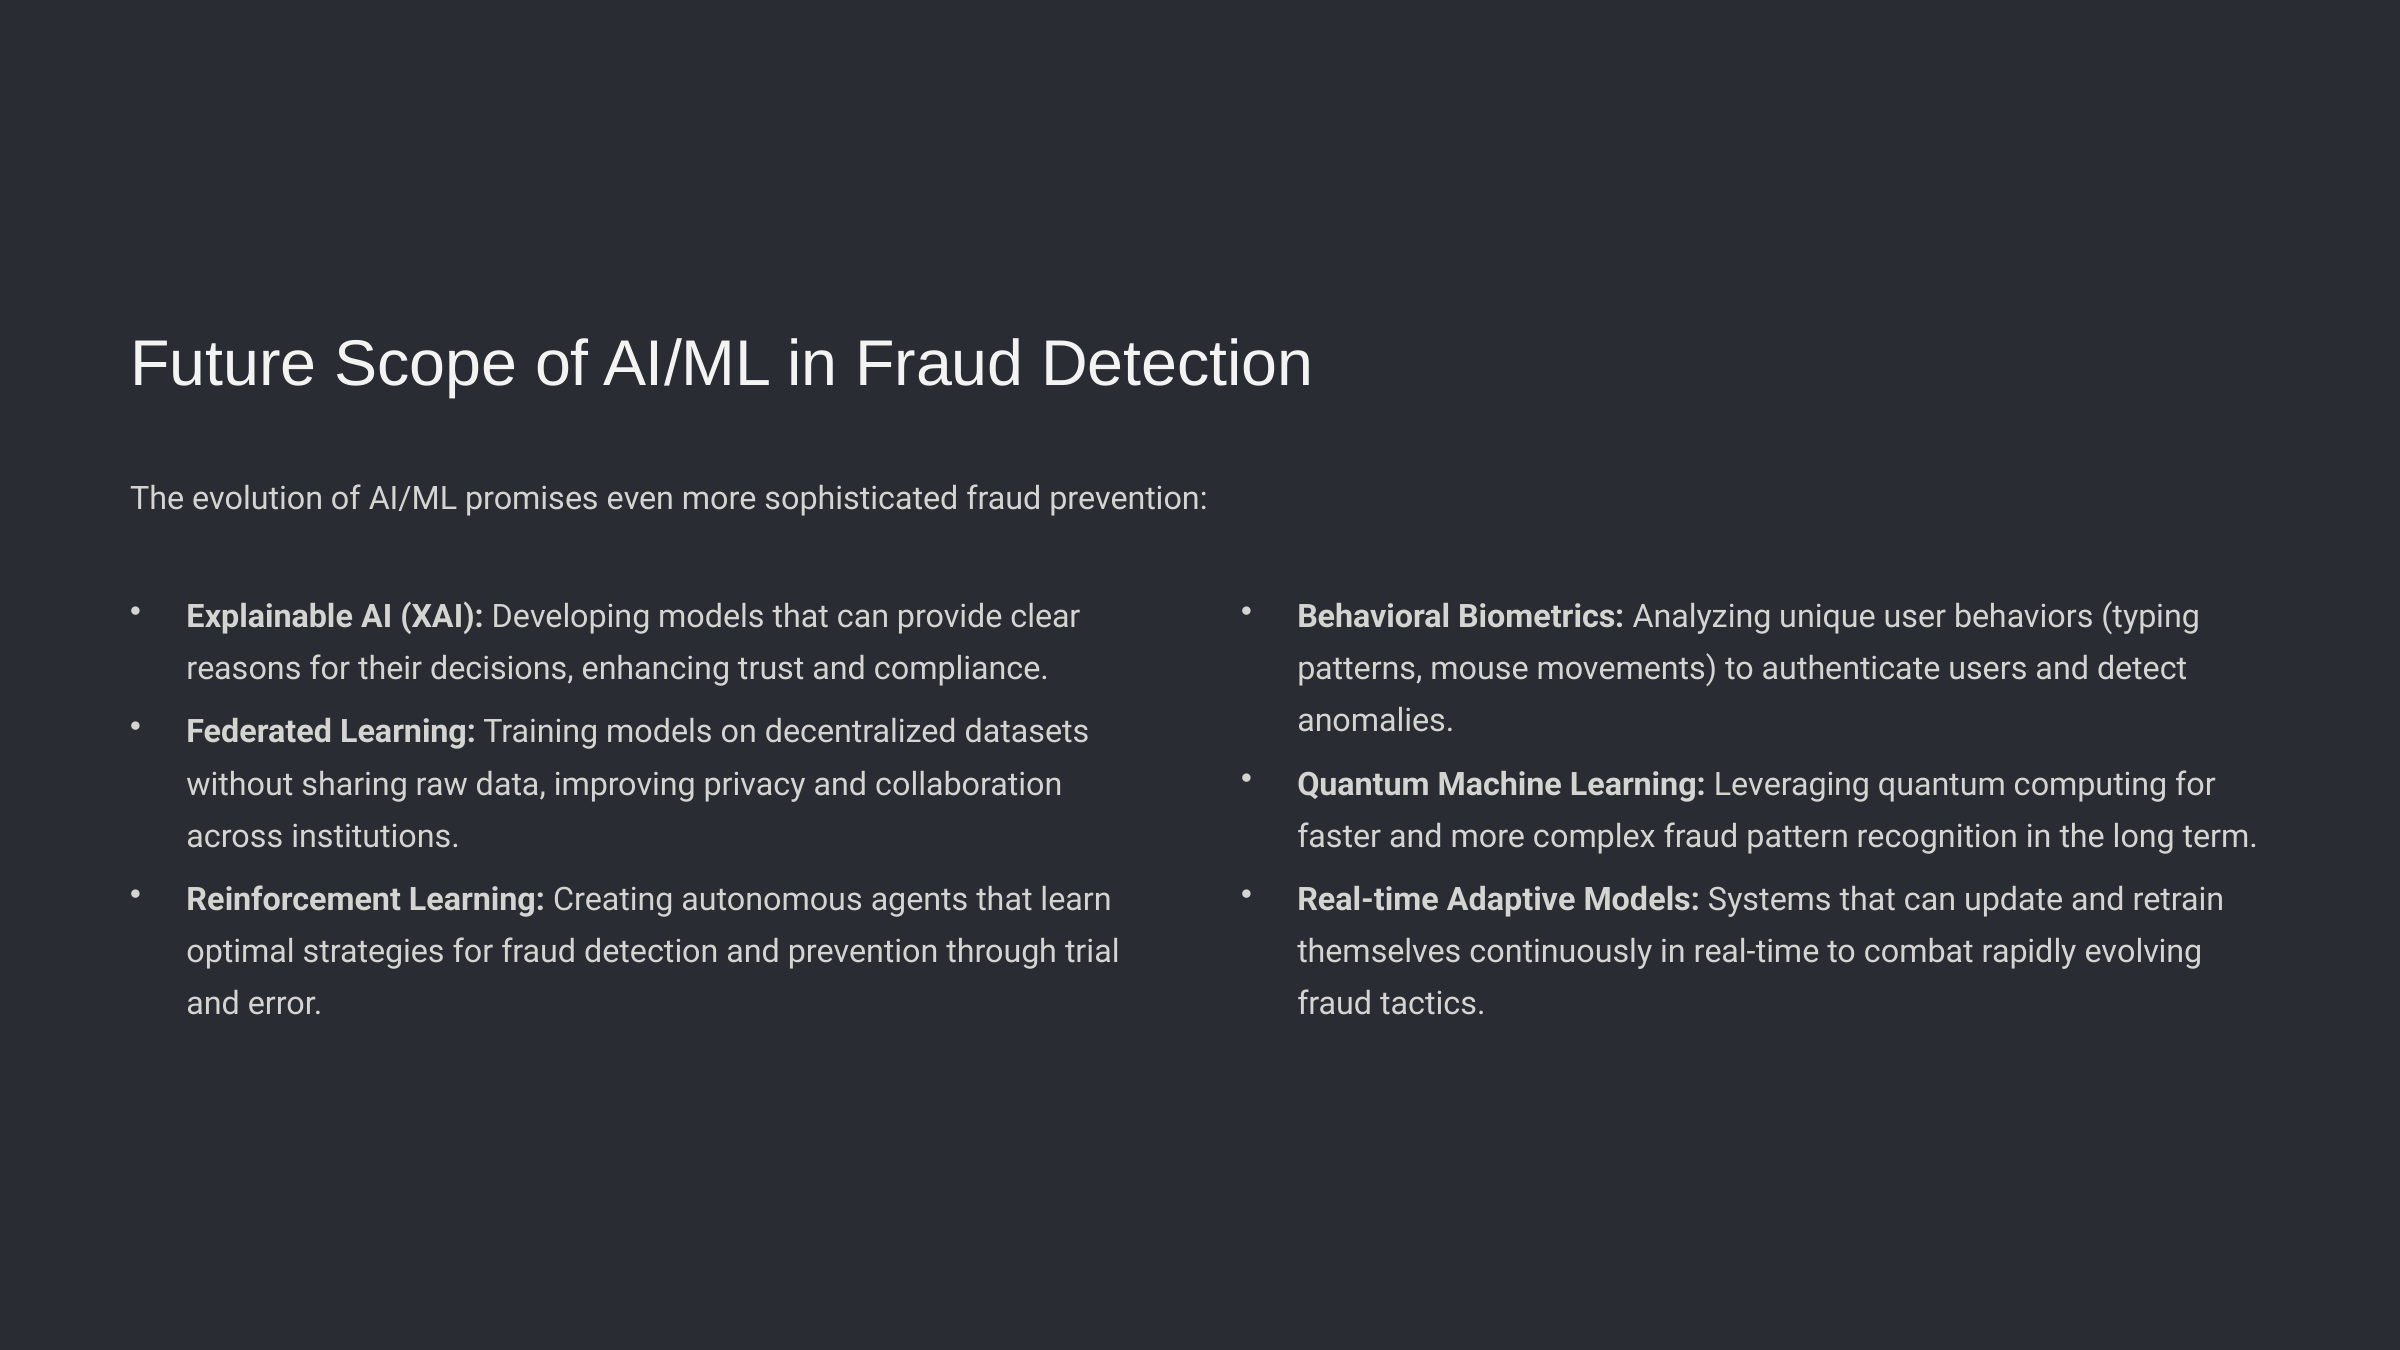

Future Scope of AI/ML in Fraud Detection
The evolution of AI/ML promises even more sophisticated fraud prevention:
Explainable AI (XAI): Developing models that can provide clear reasons for their decisions, enhancing trust and compliance.
Behavioral Biometrics: Analyzing unique user behaviors (typing patterns, mouse movements) to authenticate users and detect anomalies.
Federated Learning: Training models on decentralized datasets without sharing raw data, improving privacy and collaboration across institutions.
Quantum Machine Learning: Leveraging quantum computing for faster and more complex fraud pattern recognition in the long term.
Reinforcement Learning: Creating autonomous agents that learn optimal strategies for fraud detection and prevention through trial and error.
Real-time Adaptive Models: Systems that can update and retrain themselves continuously in real-time to combat rapidly evolving fraud tactics.